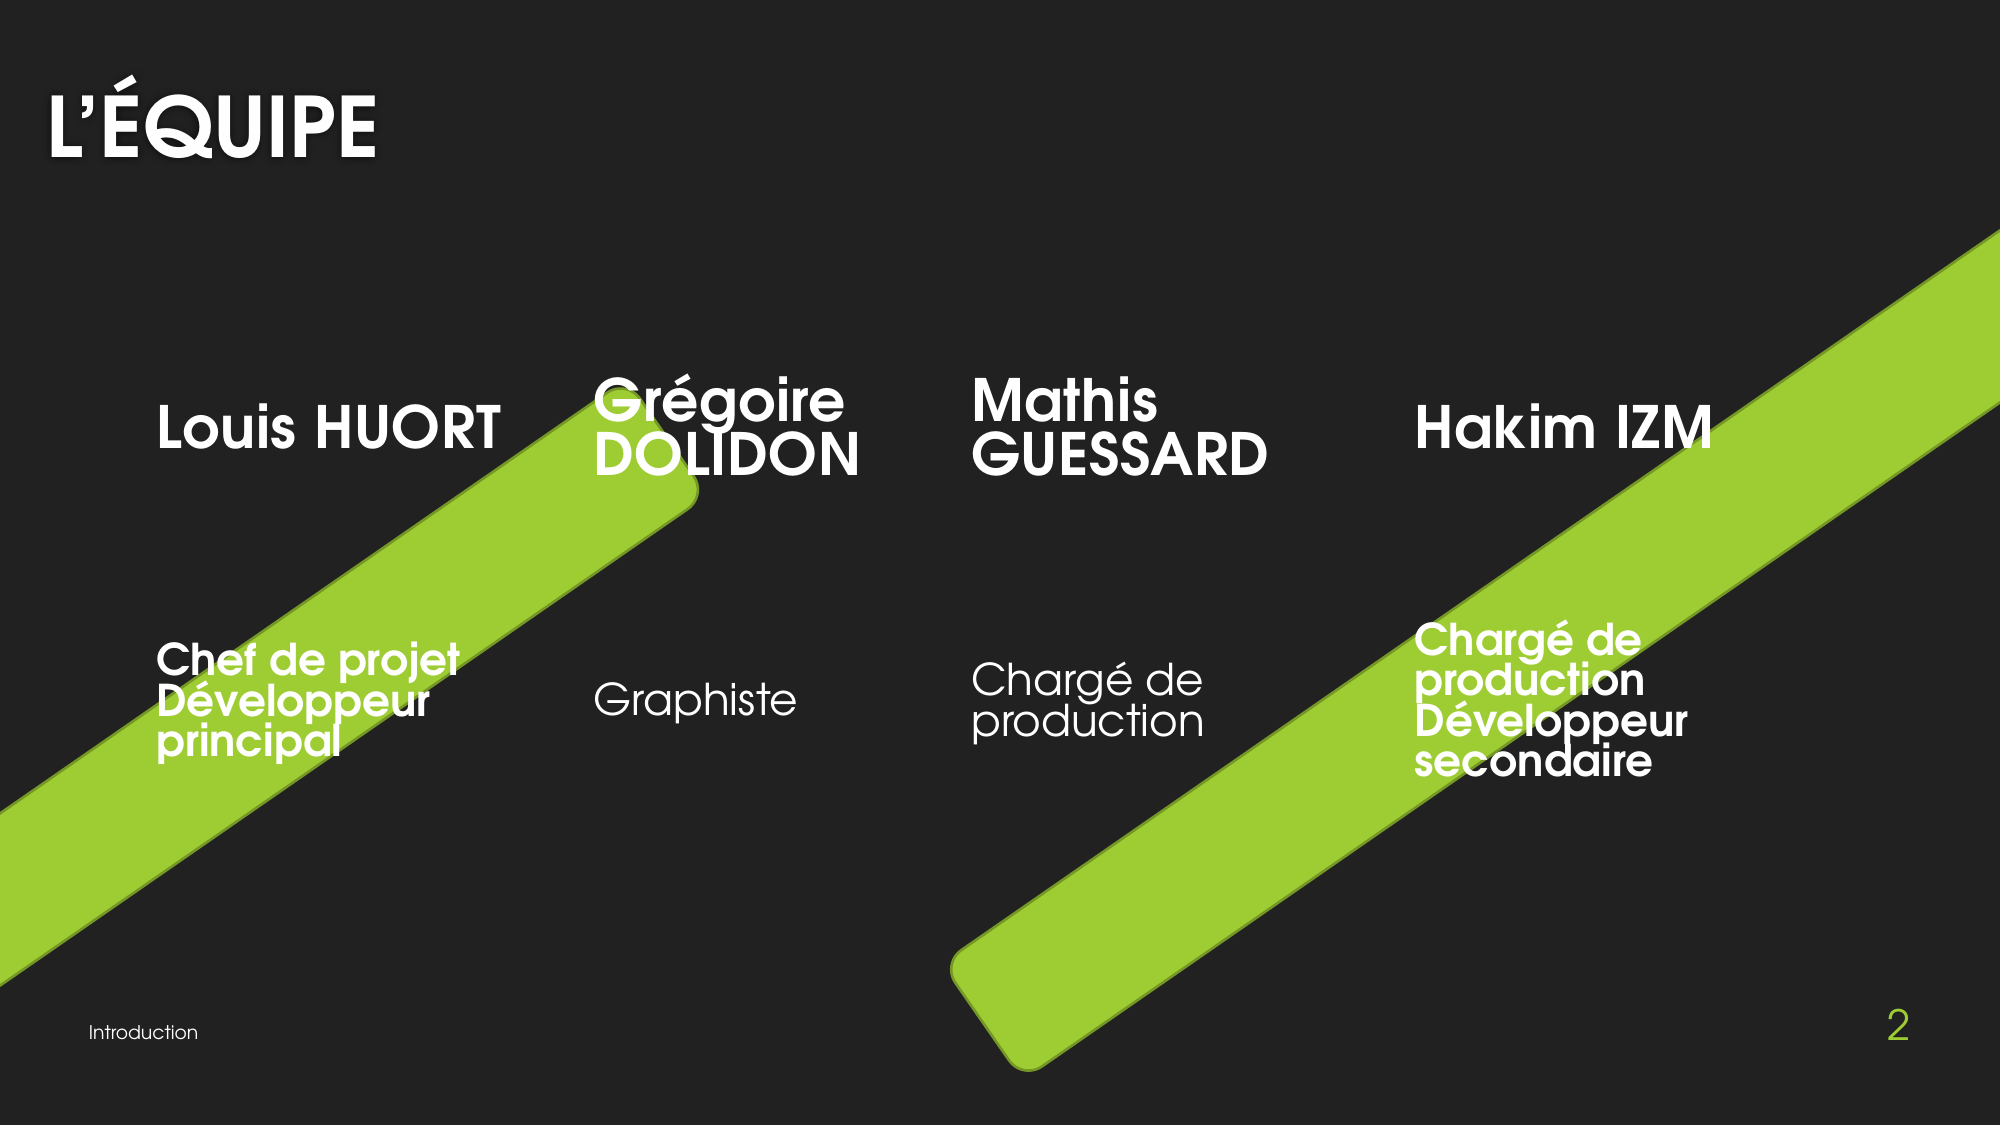

L’ÉQUIPE
| Louis HUORT | Grégoire DOLIDON | Mathis GUESSARD | Hakim IZM |
| --- | --- | --- | --- |
| Chef de projet Développeur principal | Graphiste | Chargé de production | Chargé de production Développeur secondaire |

2
Introduction